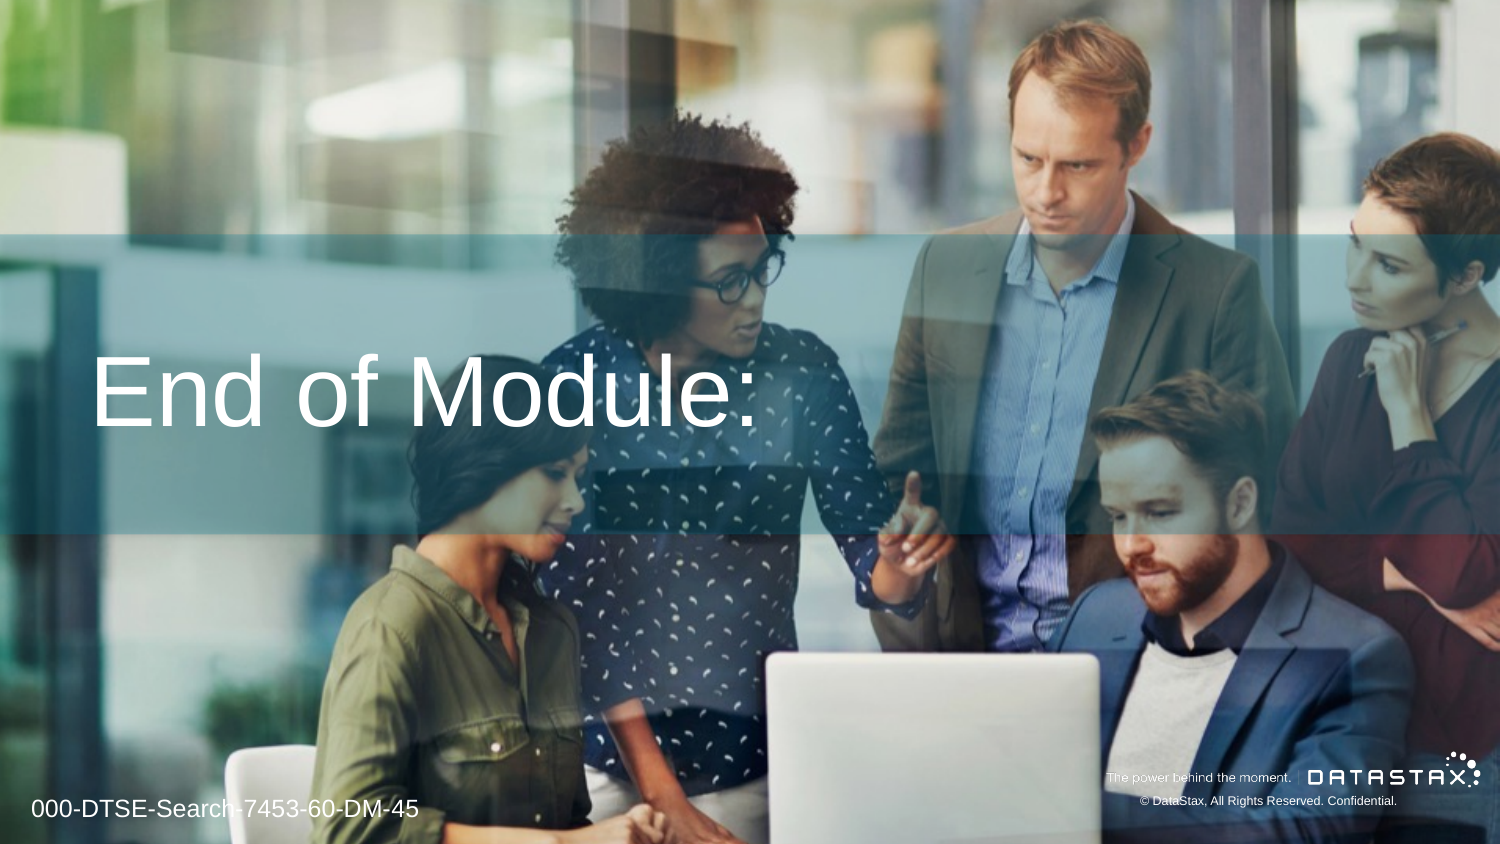

# End of Module:
000-DTSE-Search-7453-60-DM-45
© DataStax, All Rights Reserved. Confidential.